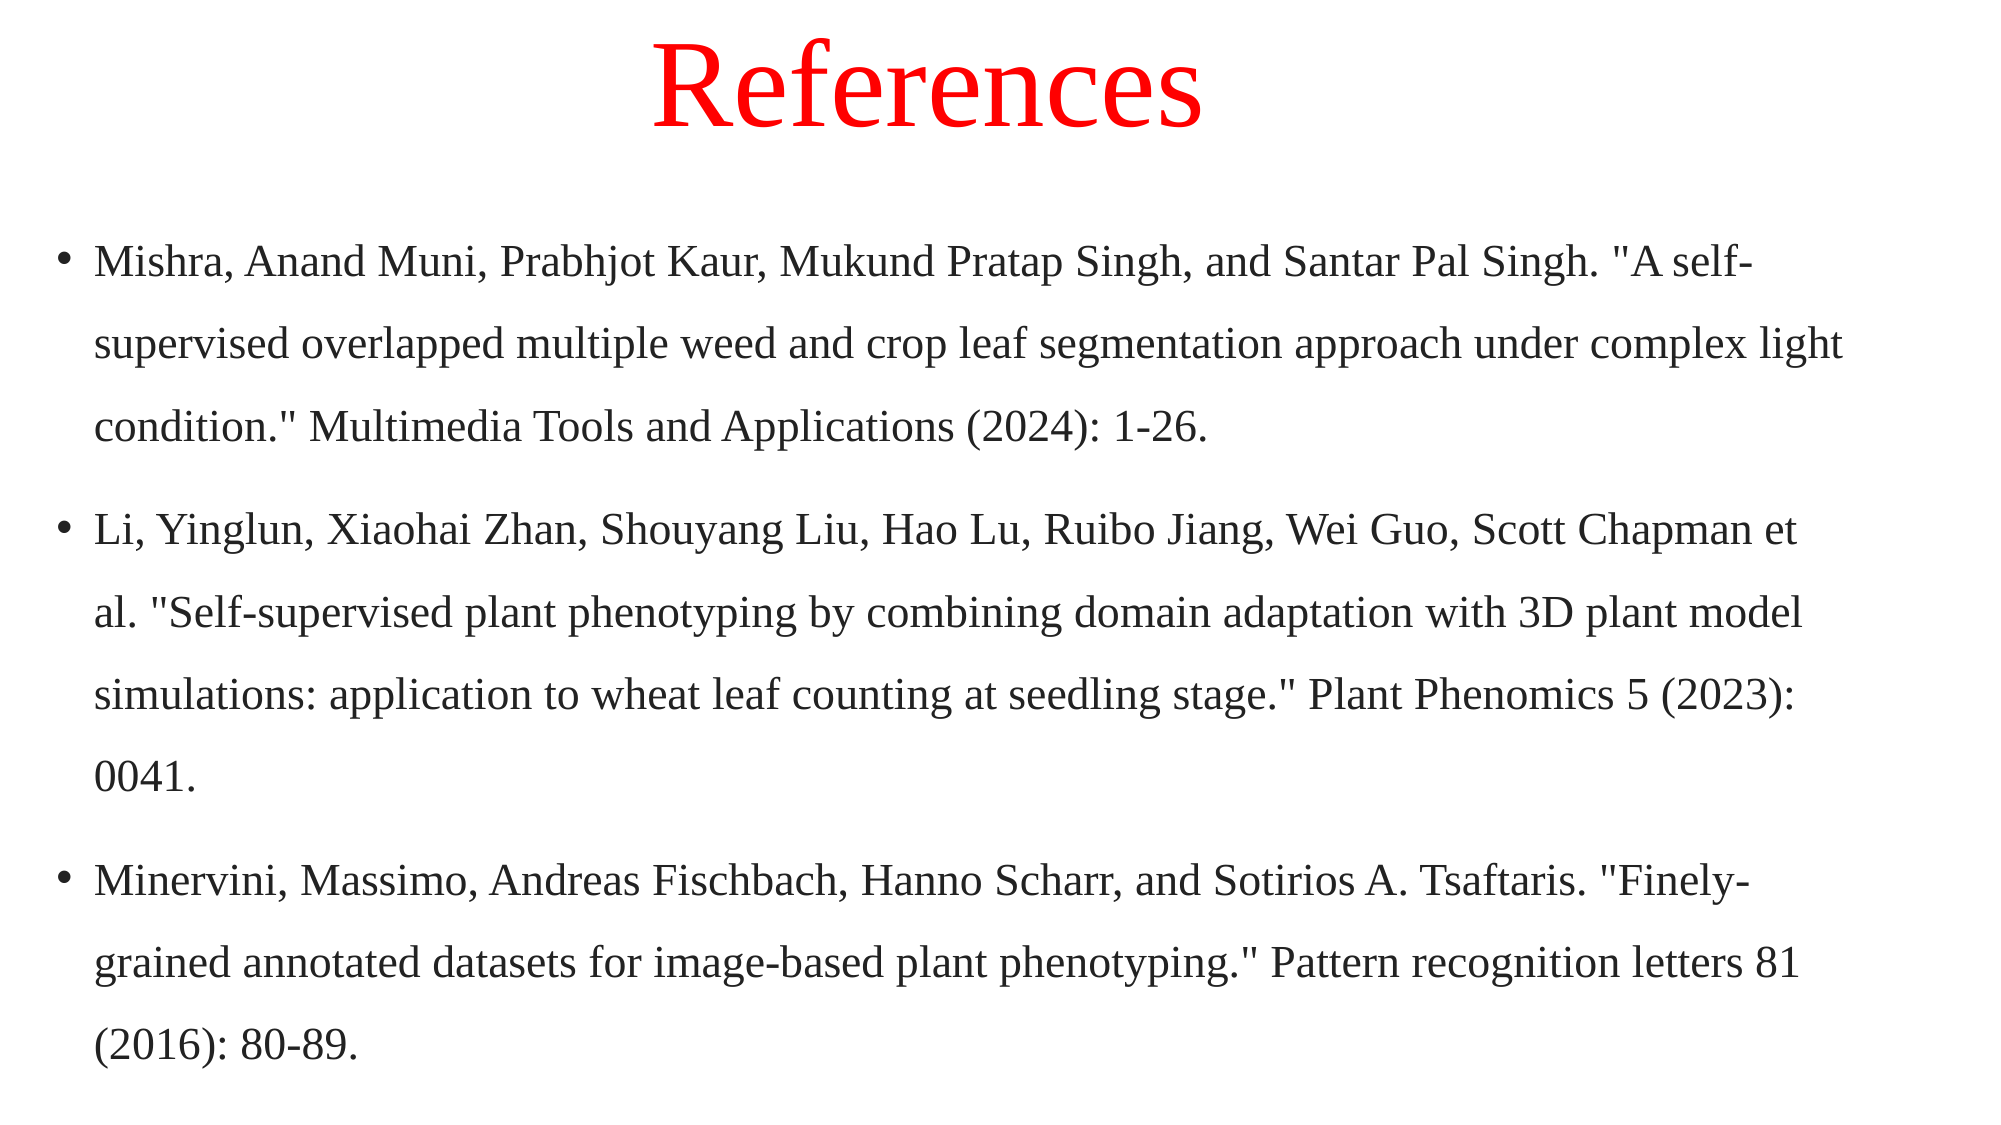

# References
Mishra, Anand Muni, Prabhjot Kaur, Mukund Pratap Singh, and Santar Pal Singh. "A self-supervised overlapped multiple weed and crop leaf segmentation approach under complex light condition." Multimedia Tools and Applications (2024): 1-26.
Li, Yinglun, Xiaohai Zhan, Shouyang Liu, Hao Lu, Ruibo Jiang, Wei Guo, Scott Chapman et al. "Self-supervised plant phenotyping by combining domain adaptation with 3D plant model simulations: application to wheat leaf counting at seedling stage." Plant Phenomics 5 (2023): 0041.
Minervini, Massimo, Andreas Fischbach, Hanno Scharr, and Sotirios A. Tsaftaris. "Finely-grained annotated datasets for image-based plant phenotyping." Pattern recognition letters 81 (2016): 80-89.